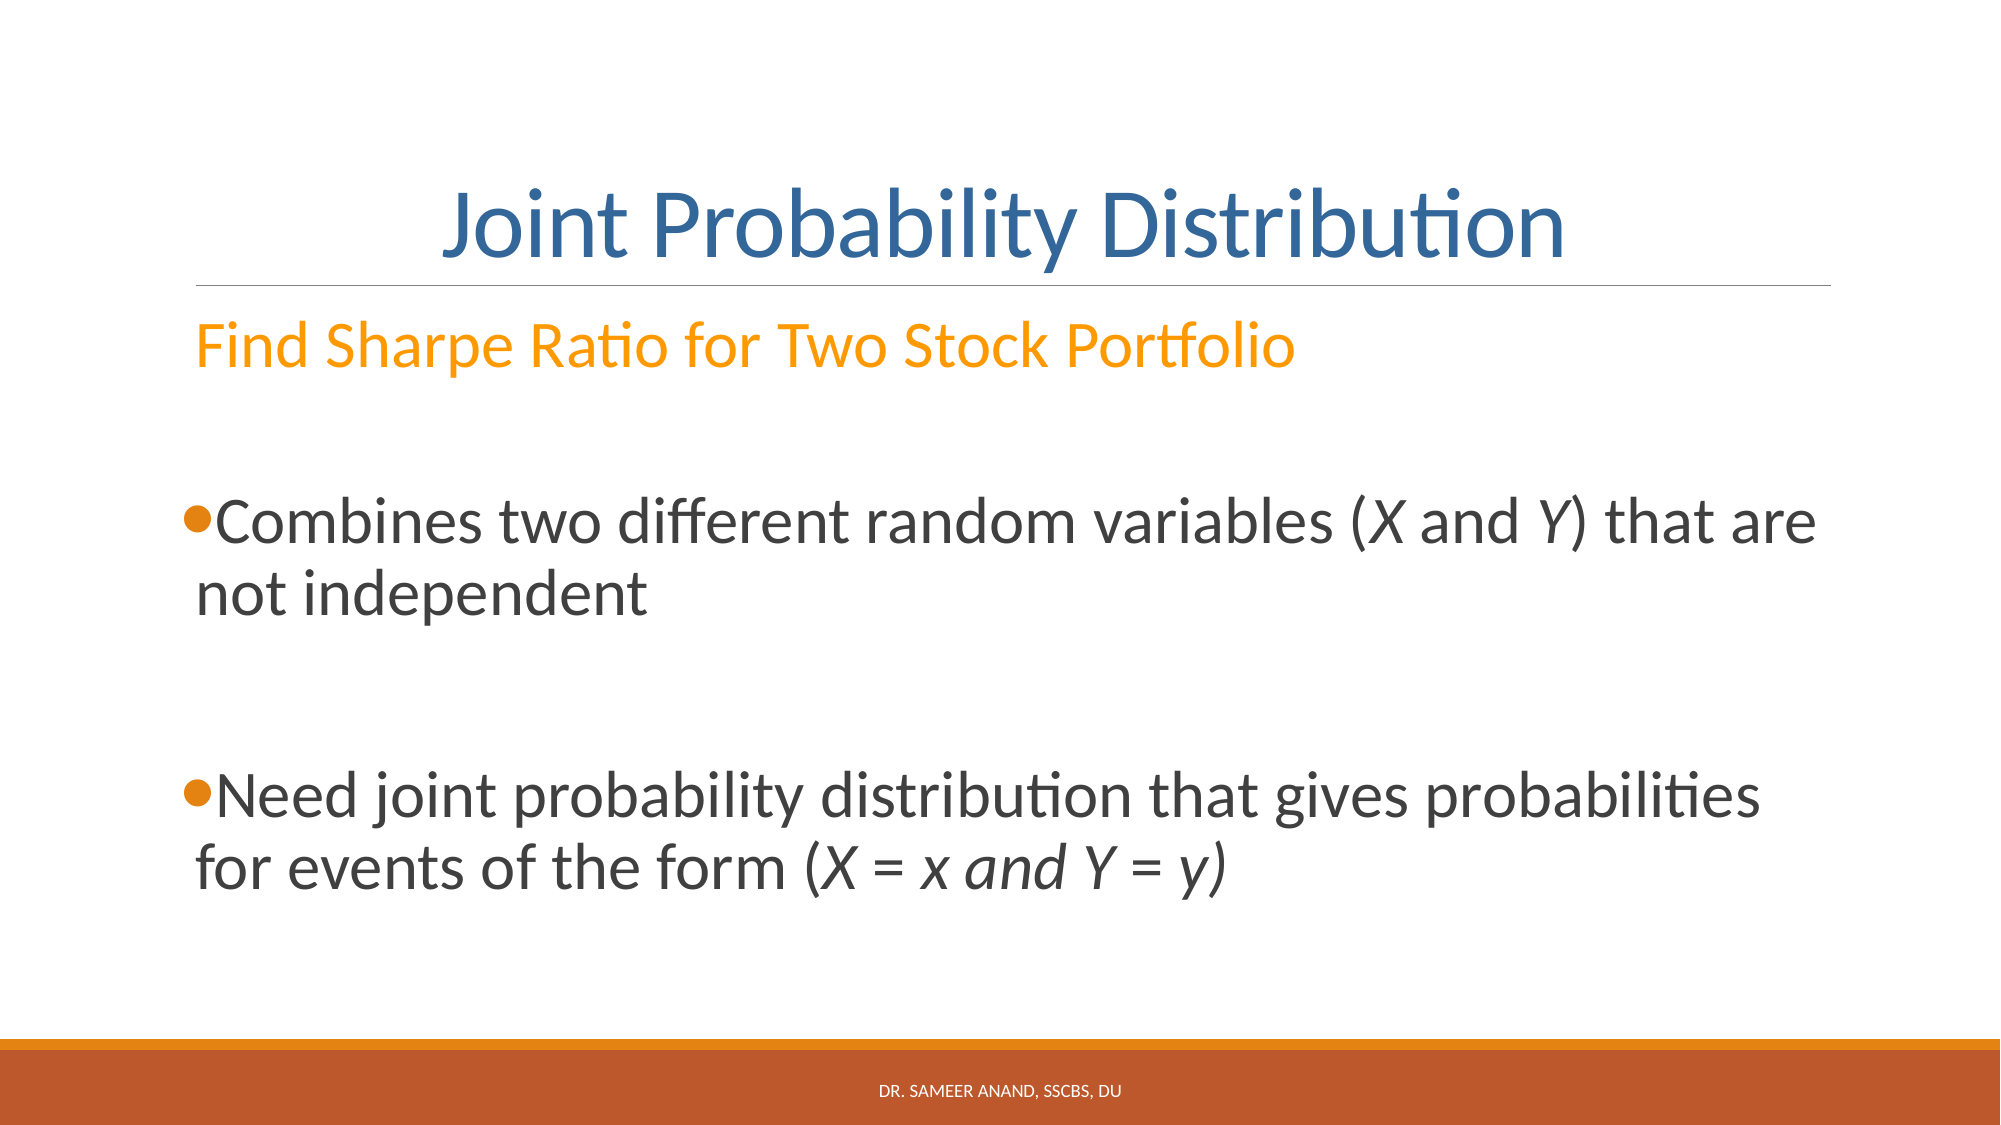

# Joint Probability Distribution
Find Sharpe Ratio for Two Stock Portfolio

Combines two different random variables (X and Y) that are not independent

Need joint probability distribution that gives probabilities for events of the form (X = x and Y = y)

Dr. Sameer Anand, SSCBS, DU